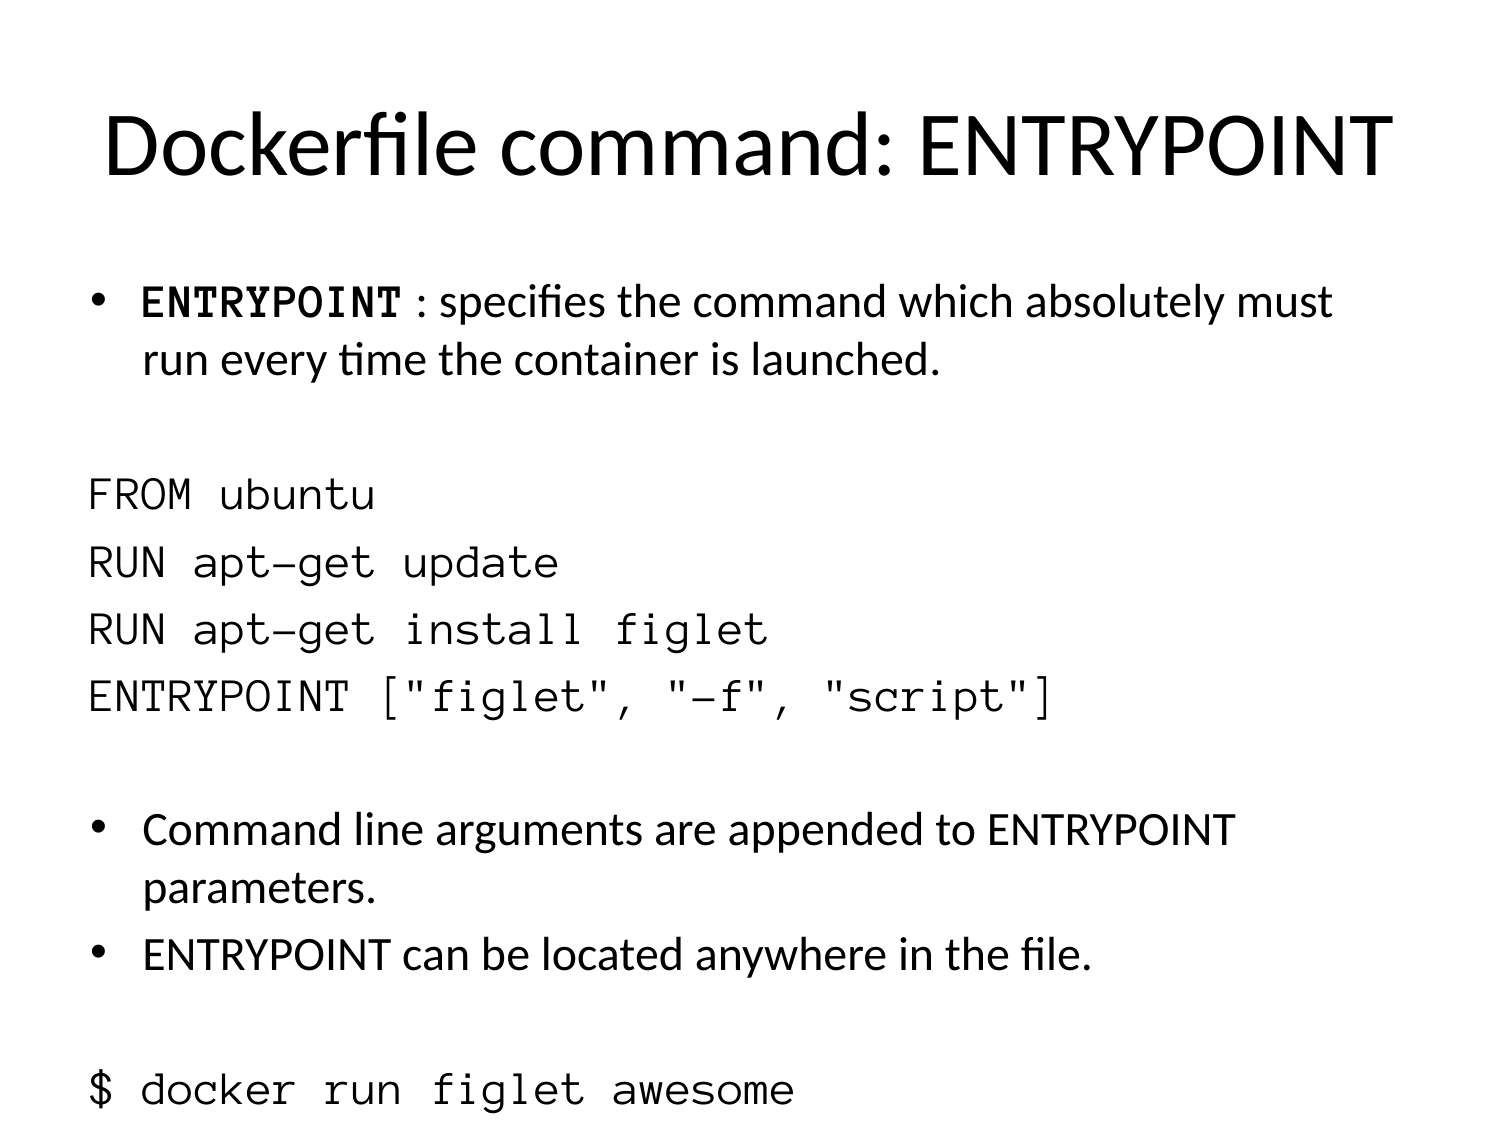

# Dockerfile command: ENTRYPOINT
ENTRYPOINT : specifies the command which absolutely must run every time the container is launched.

FROM ubuntu
RUN apt-get update
RUN apt-get install figlet
ENTRYPOINT ["figlet", "-f", "script"]

Command line arguments are appended to ENTRYPOINT parameters.
ENTRYPOINT can be located anywhere in the file.

$ docker run figlet awesome